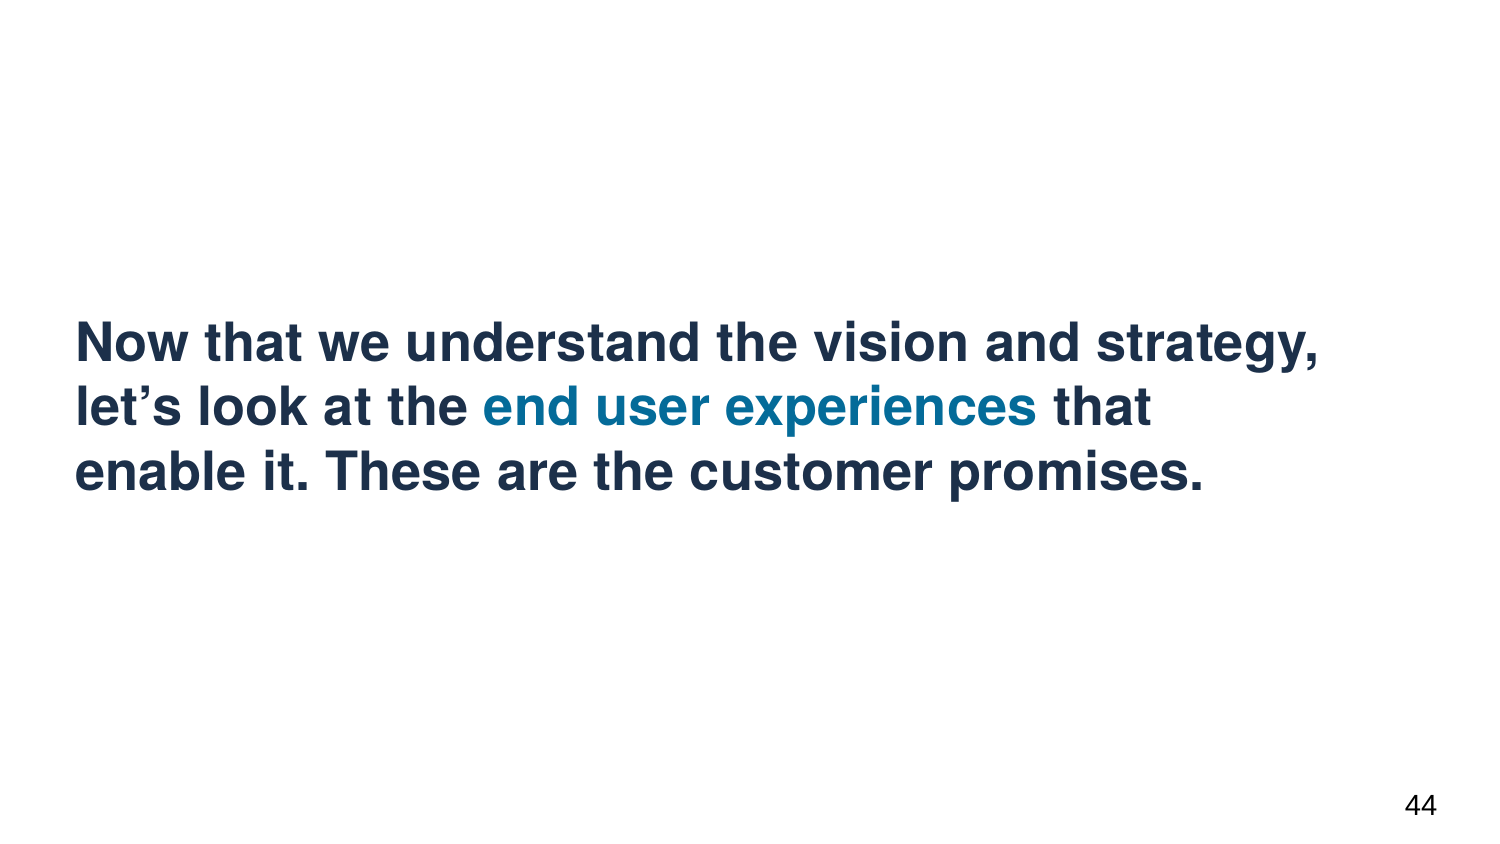

# Now that we understand the vision and strategy, let’s look at the end user experiences that enable it. These are the customer promises.
44